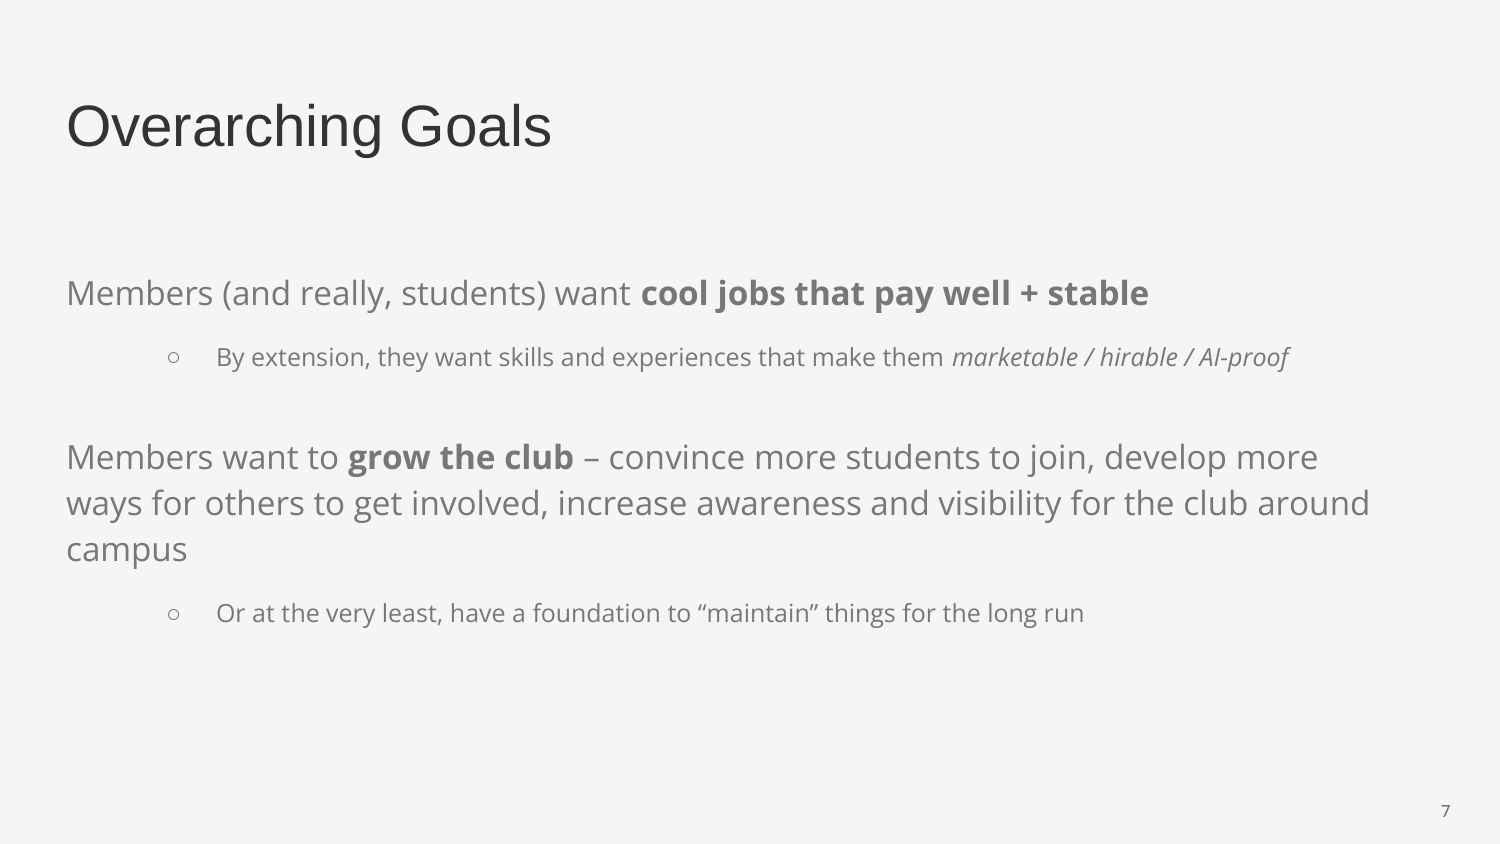

# Overarching Goals

Members (and really, students) want cool jobs that pay well + stable
By extension, they want skills and experiences that make them marketable / hirable / AI-proof
Members want to grow the club – convince more students to join, develop more ways for others to get involved, increase awareness and visibility for the club around campus
Or at the very least, have a foundation to “maintain” things for the long run

7
7